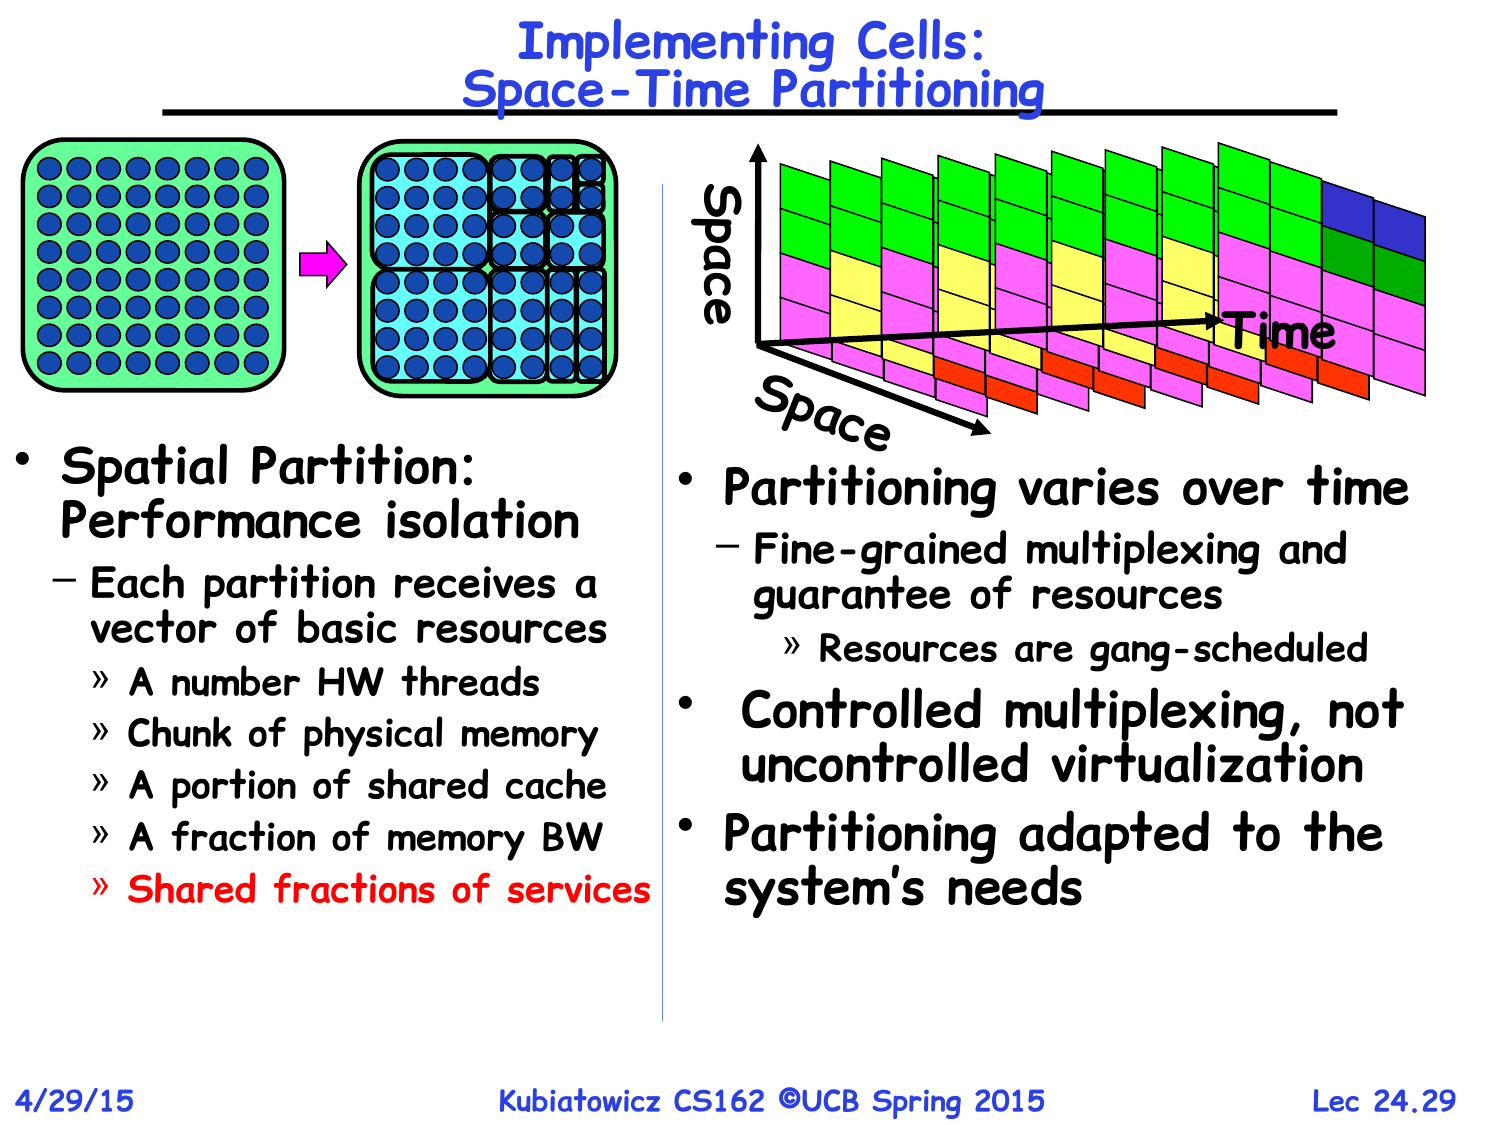

# Implementing Cells: Space-Time Partitioning

Space
Time

Space
Spatial Partition: Performance isolation
Each partition receives a vector of basic resources
A number HW threads
Chunk of physical memory
A portion of shared cache
A fraction of memory BW
Shared fractions of services

Partitioning varies over time
Fine-grained multiplexing and guarantee of resources
Resources are gang-scheduled
Controlled multiplexing, not uncontrolled virtualization
Partitioning adapted to the system’s needs